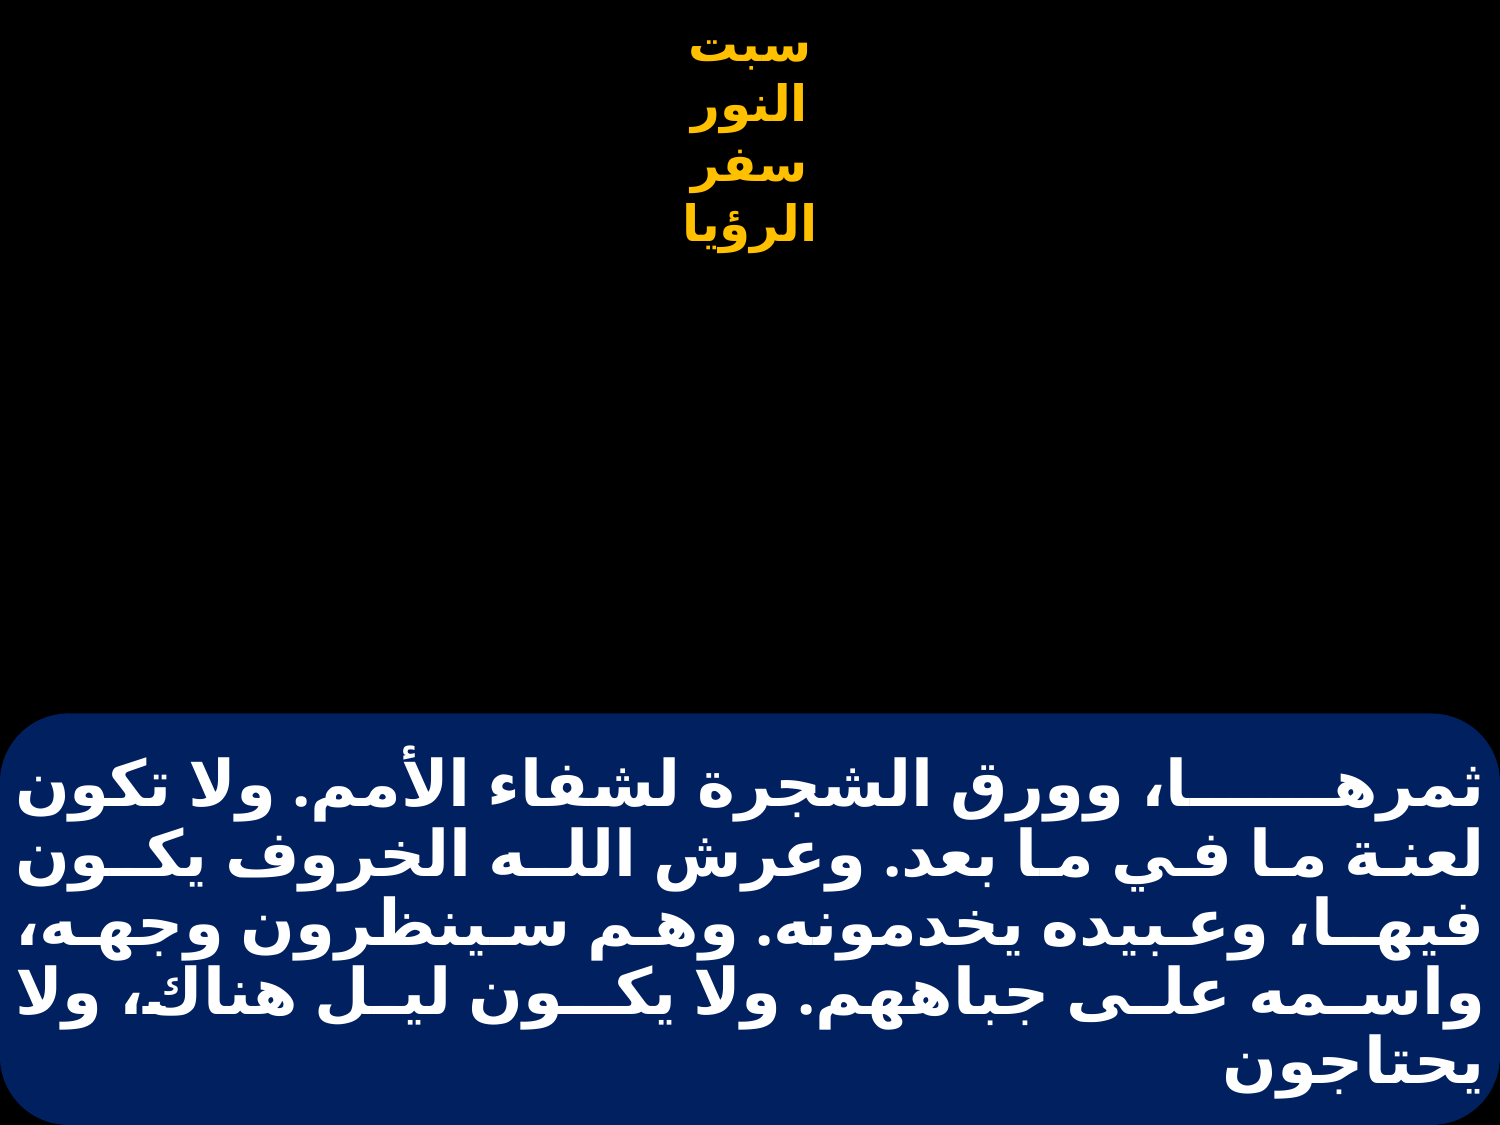

# ثمرهـا، وورق الشجرة لشفاء الأمم. ولا تكون لعنة ما في ما بعد. وعرش اللـه الخروف يكـون فيهـا، وعبيده يخدمونه. وهم سينظرون وجهه، واسمه على جباههم. ولا يكـون ليل هناك، ولا يحتاجون